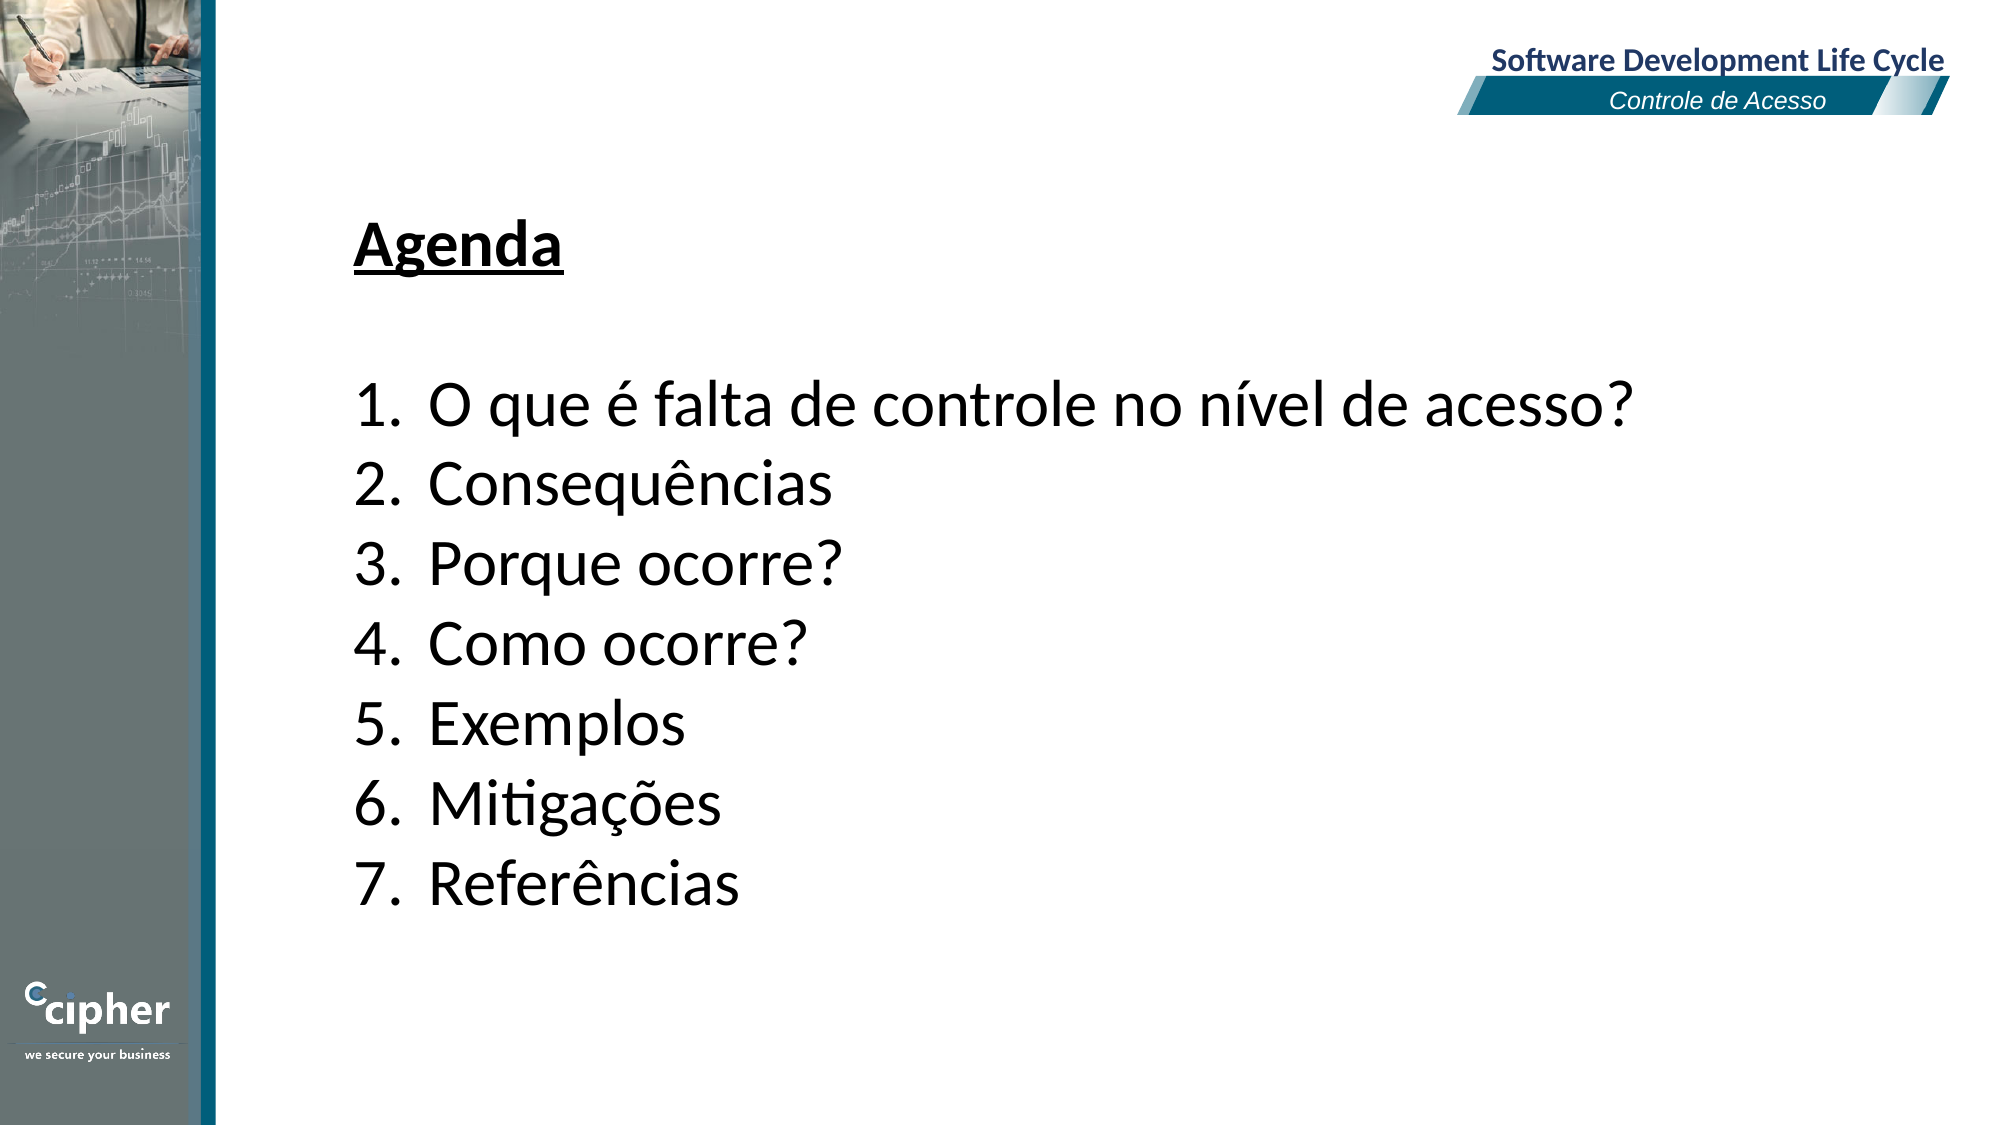

Software Development Life Cycle
Controle de Acesso

Agenda

O que é falta de controle no nível de acesso?
Consequências
Porque ocorre?
Como ocorre?
Exemplos
Mitigações
Referências